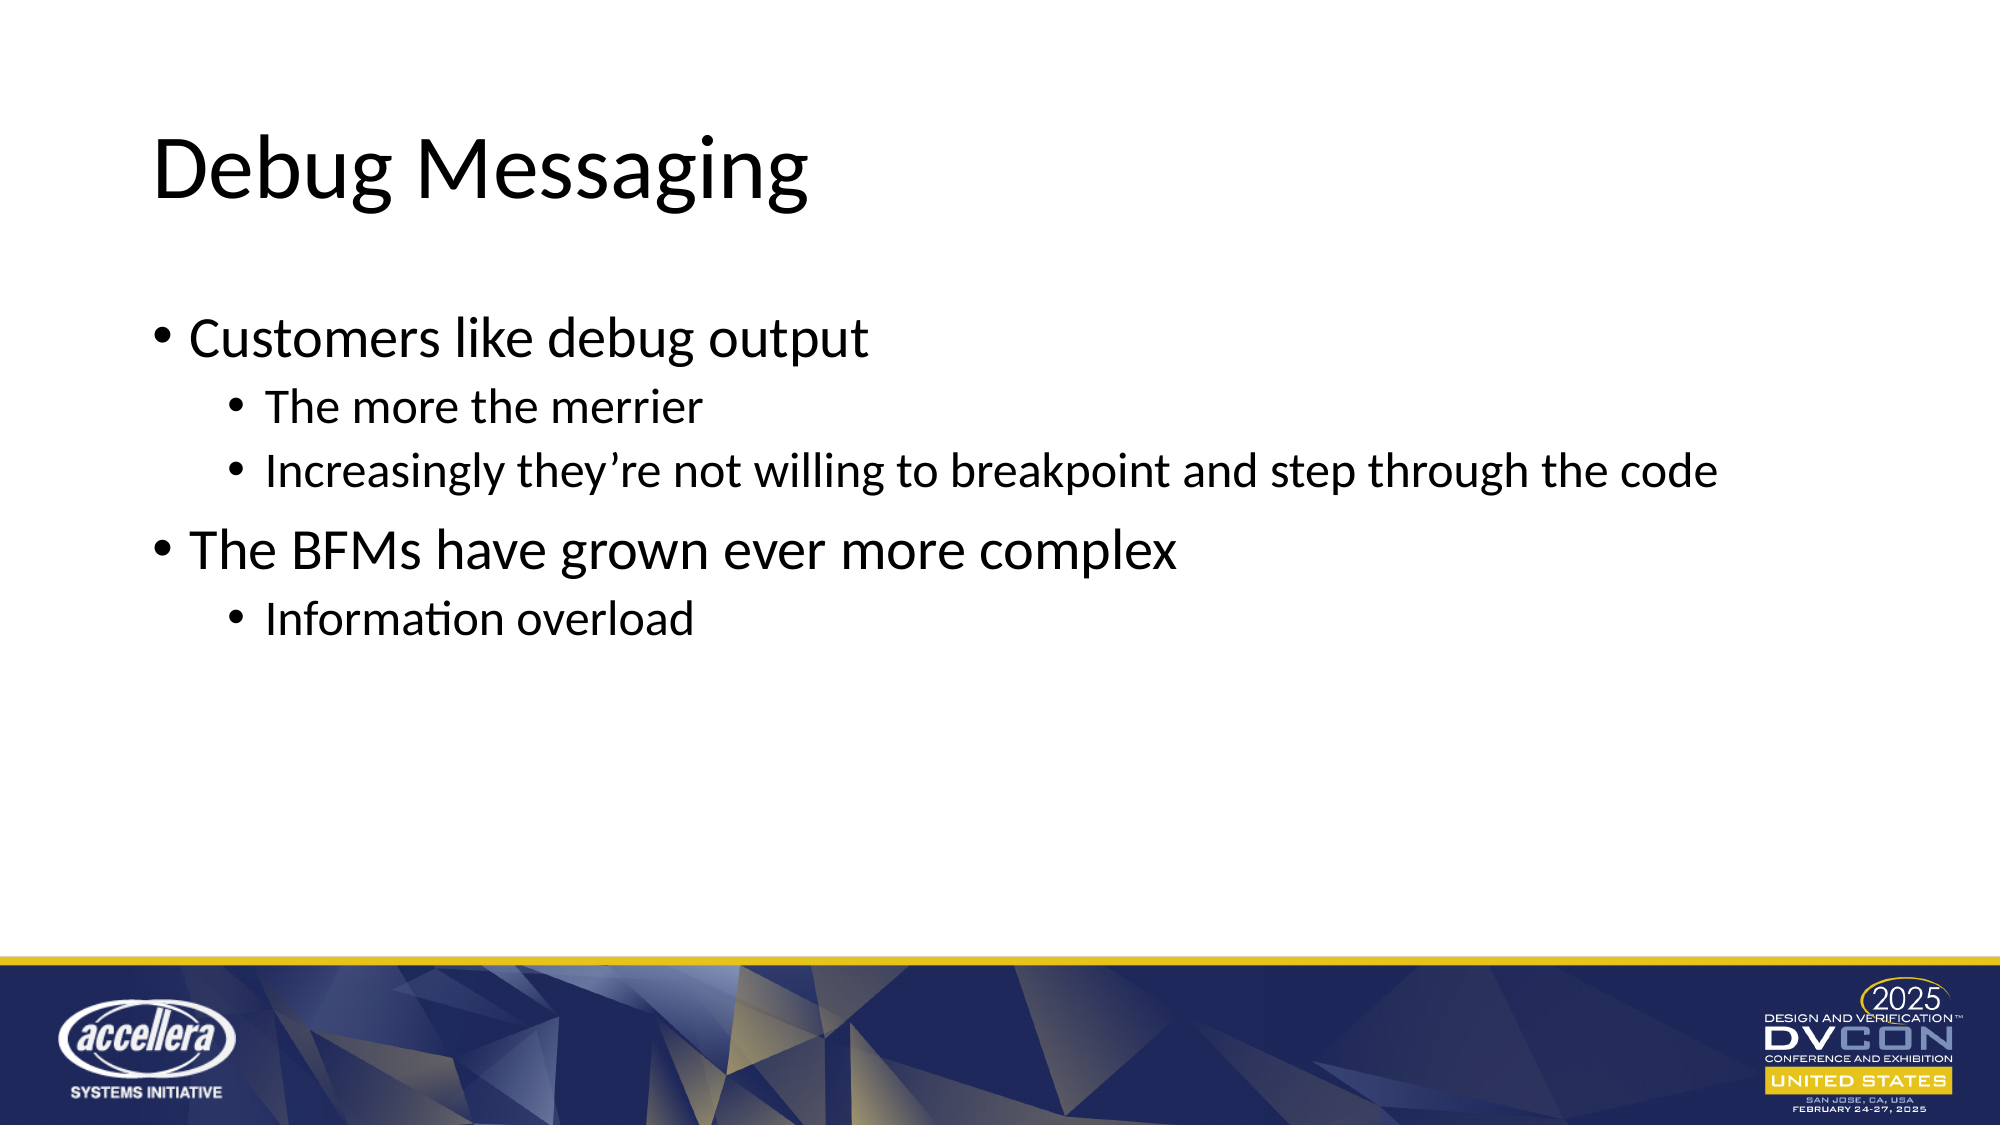

# Debug Messaging
Customers like debug output
The more the merrier
Increasingly they’re not willing to breakpoint and step through the code
The BFMs have grown ever more complex
Information overload